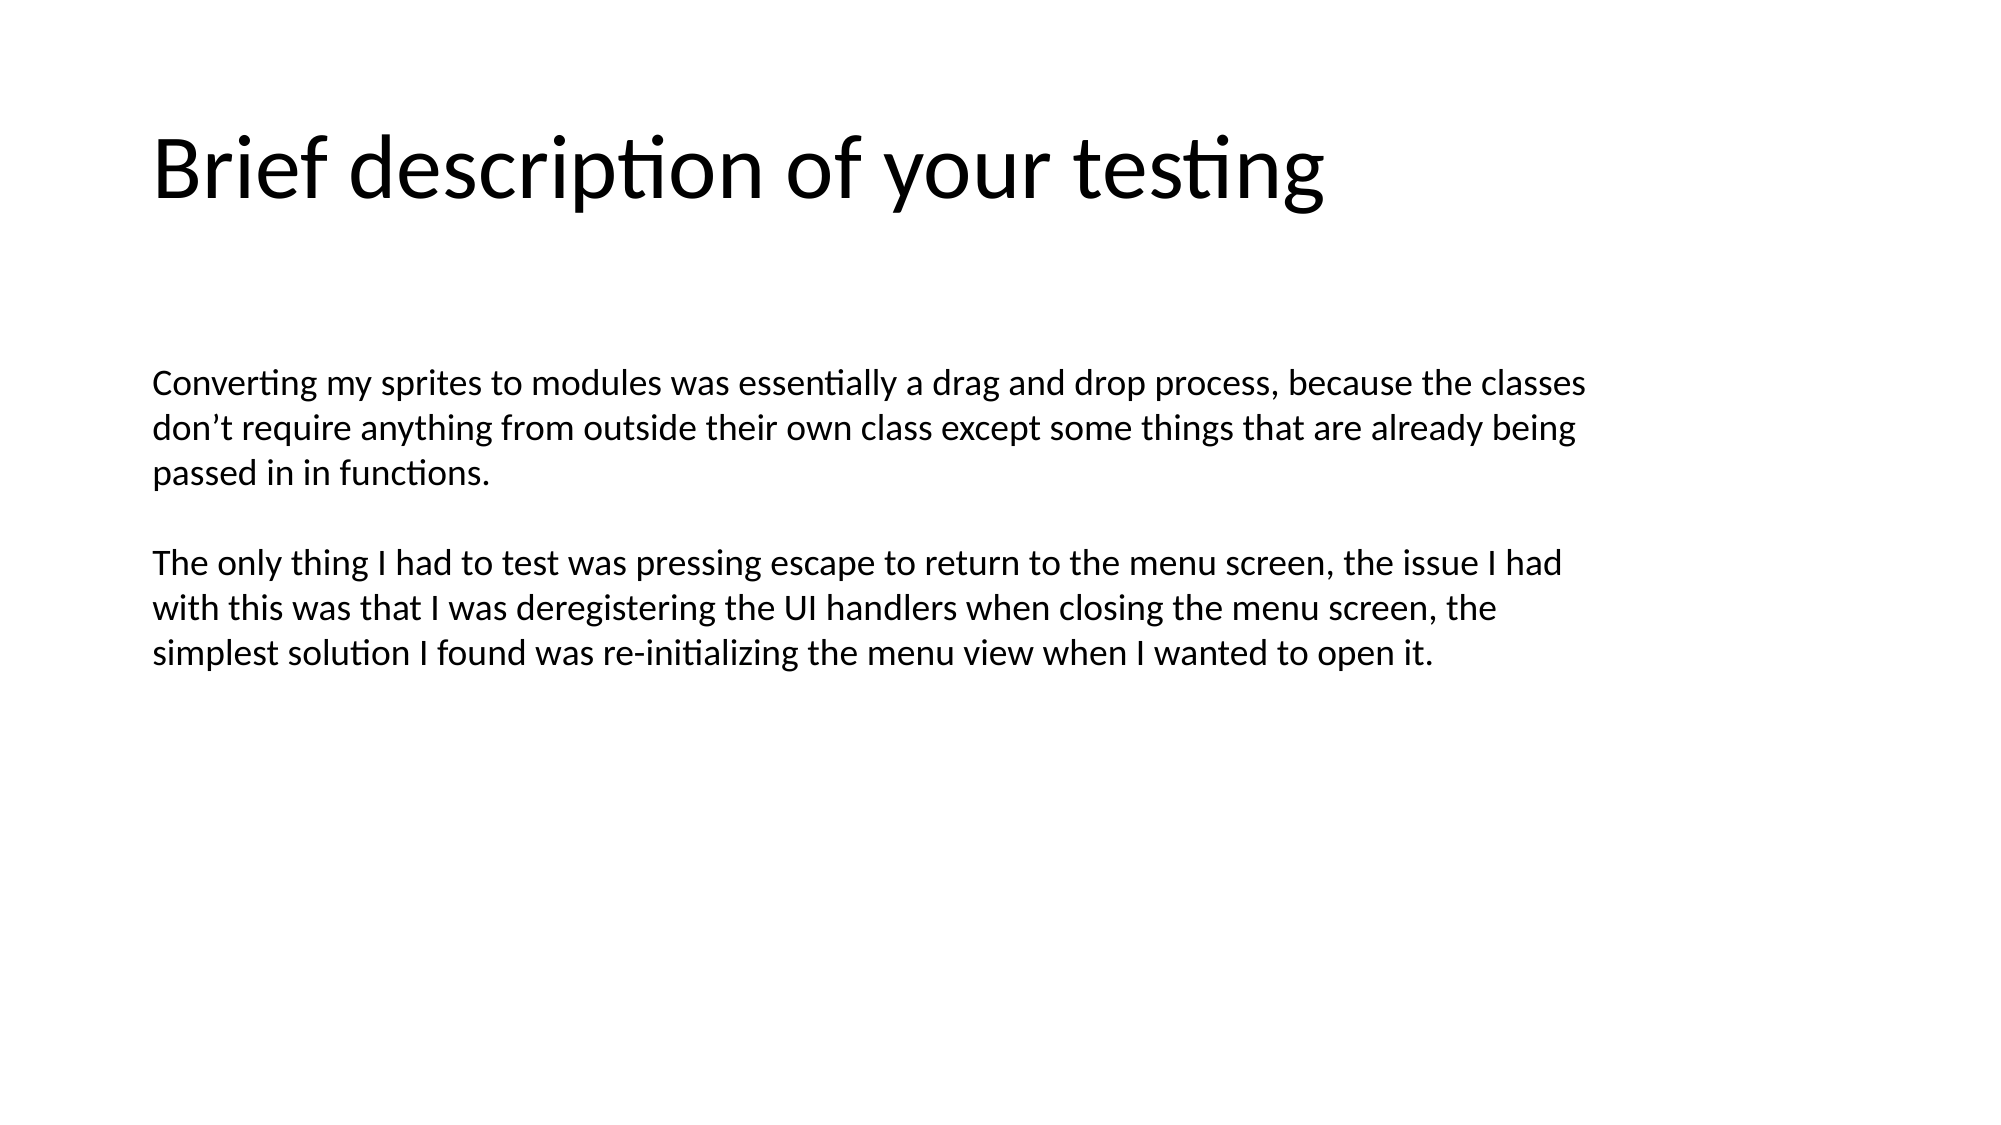

# Brief description of your testing
Converting my sprites to modules was essentially a drag and drop process, because the classes don’t require anything from outside their own class except some things that are already being passed in in functions.

The only thing I had to test was pressing escape to return to the menu screen, the issue I had with this was that I was deregistering the UI handlers when closing the menu screen, the simplest solution I found was re-initializing the menu view when I wanted to open it.